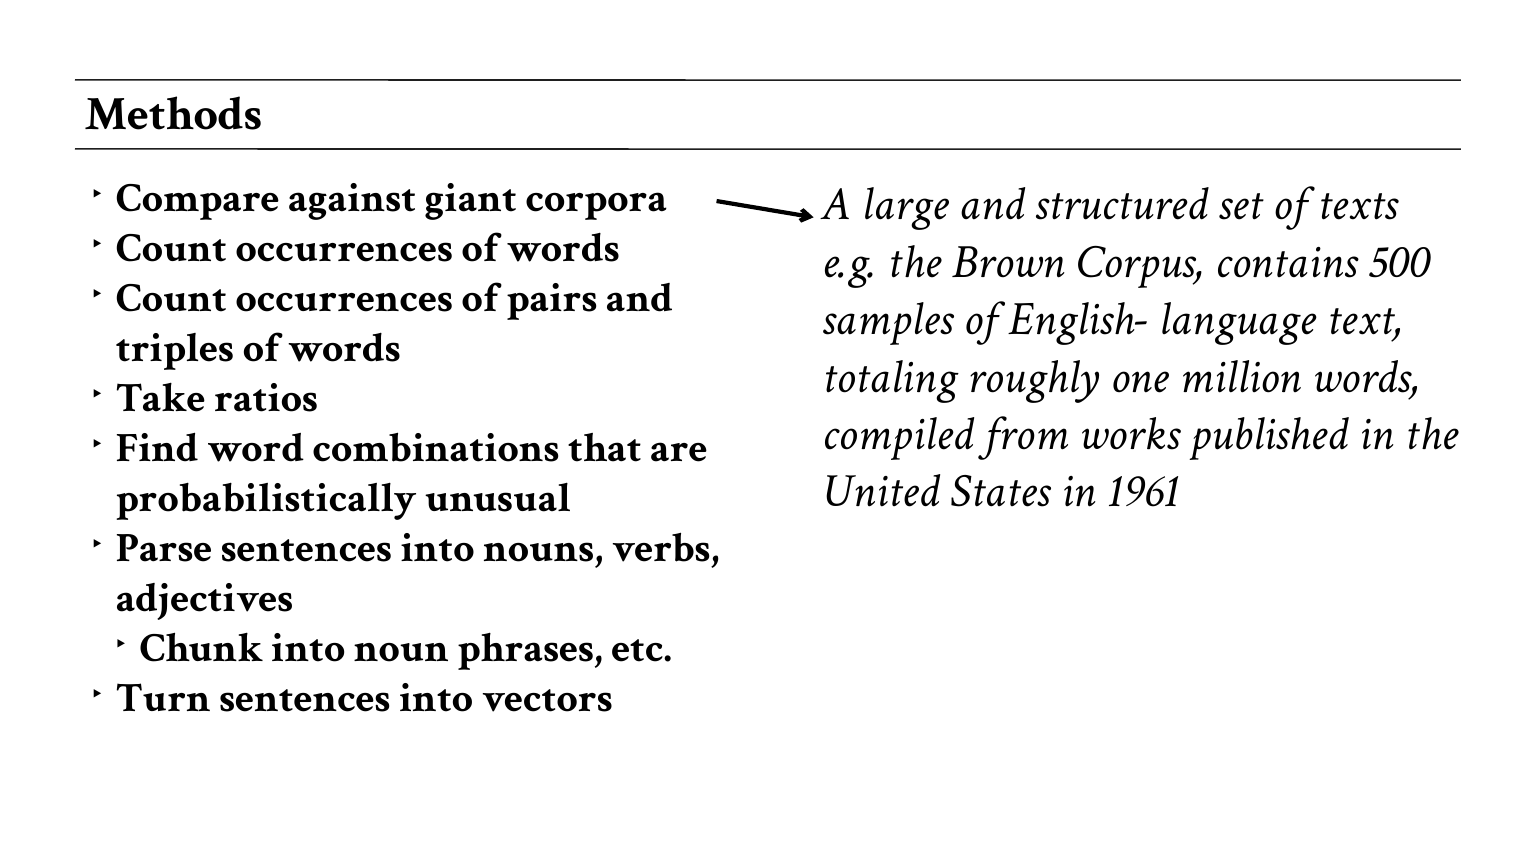

# Methods
Compare against giant corpora
Count occurrences of words
Count occurrences of pairs and triples of words
Take ratios
Find word combinations that are probabilistically unusual
Parse sentences into nouns, verbs, adjectives
Chunk into noun phrases, etc.
Turn sentences into vectors
A large and structured set of texts
e.g. the Brown Corpus, contains 500 samples of English- language text, totaling roughly one million words, compiled from works published in the United States in 1961